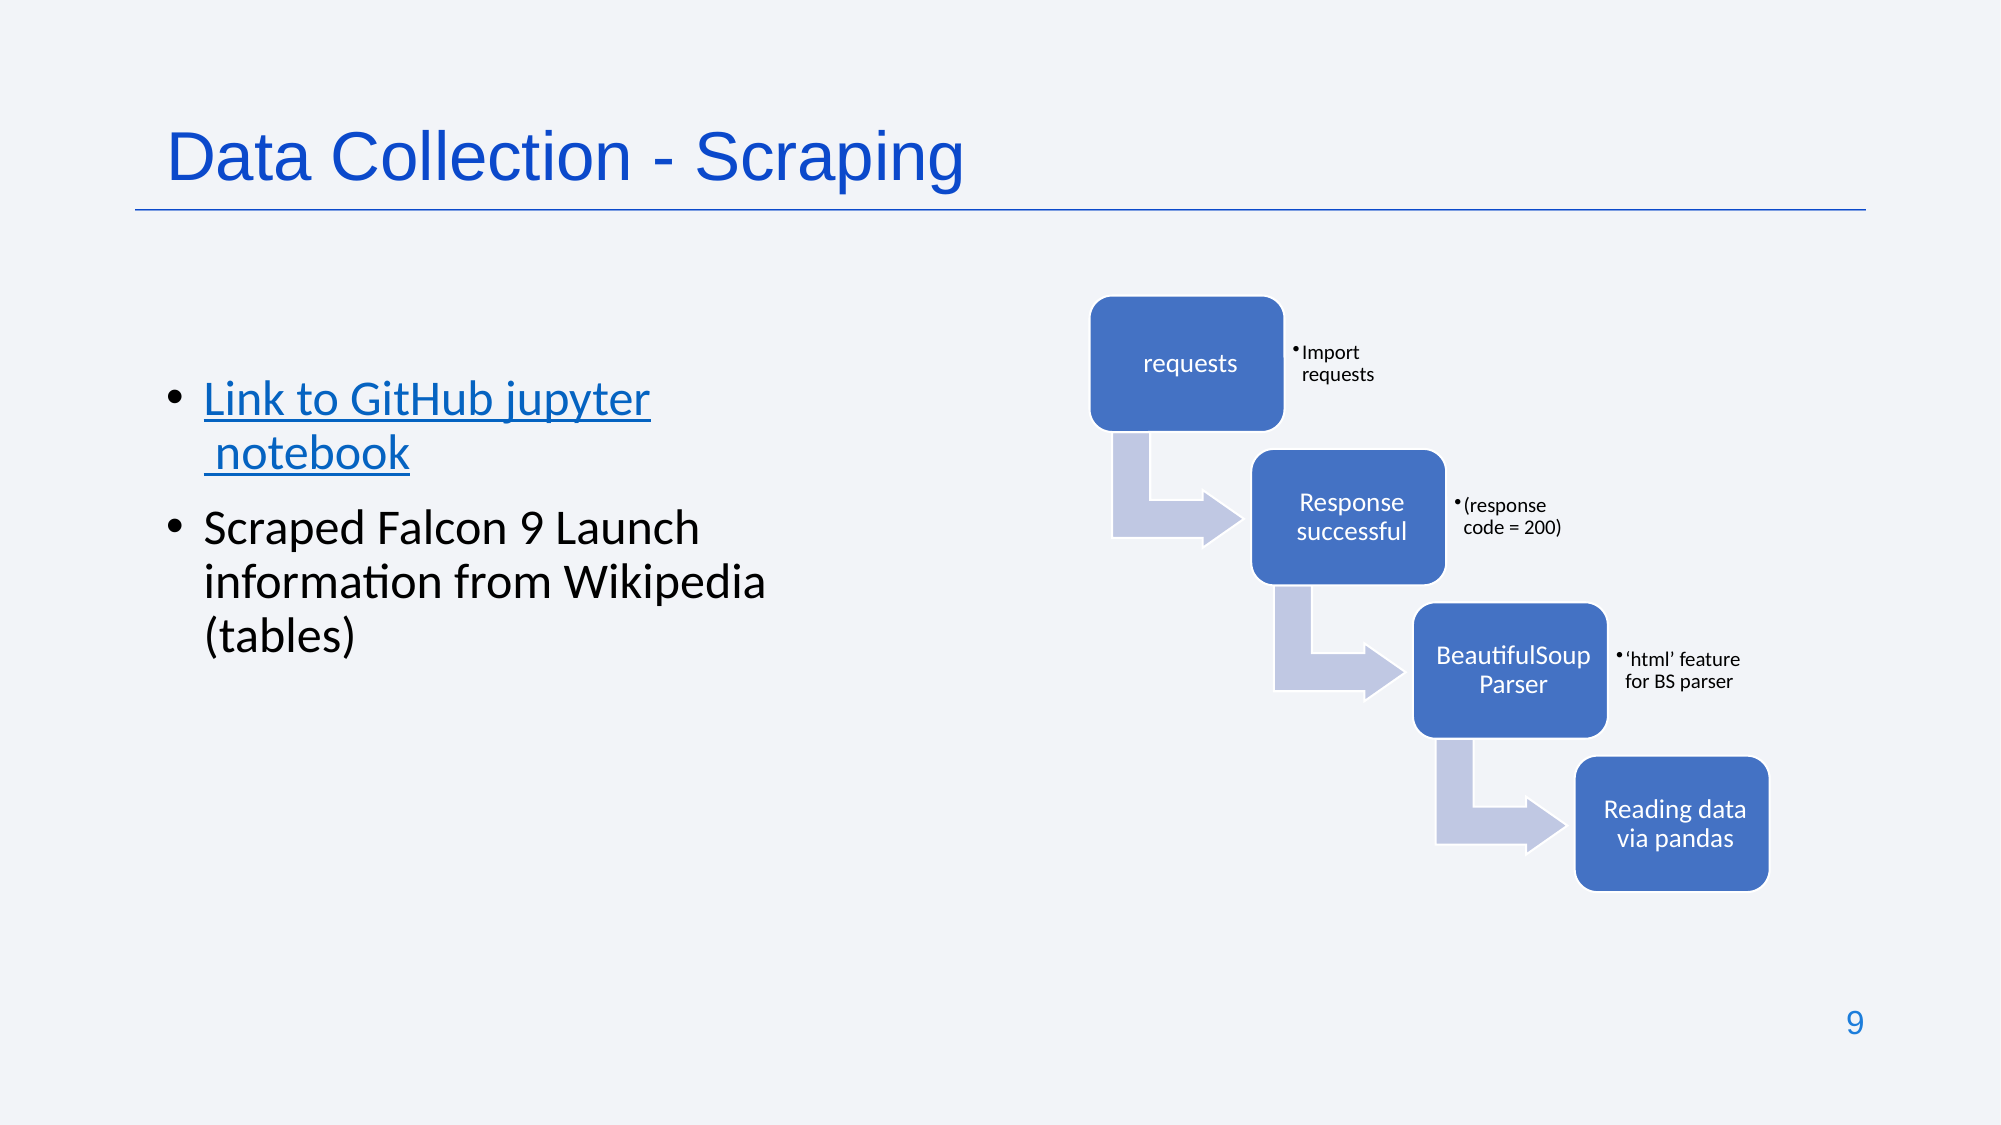

Data Collection - Scraping
requests
Import requests
Response successful
(response code = 200)
BeautifulSoup Parser
‘html’ feature for BS parser
Reading data via pandas

Link to GitHub jupyter notebook
Scraped Falcon 9 Launch information from Wikipedia (tables)
9